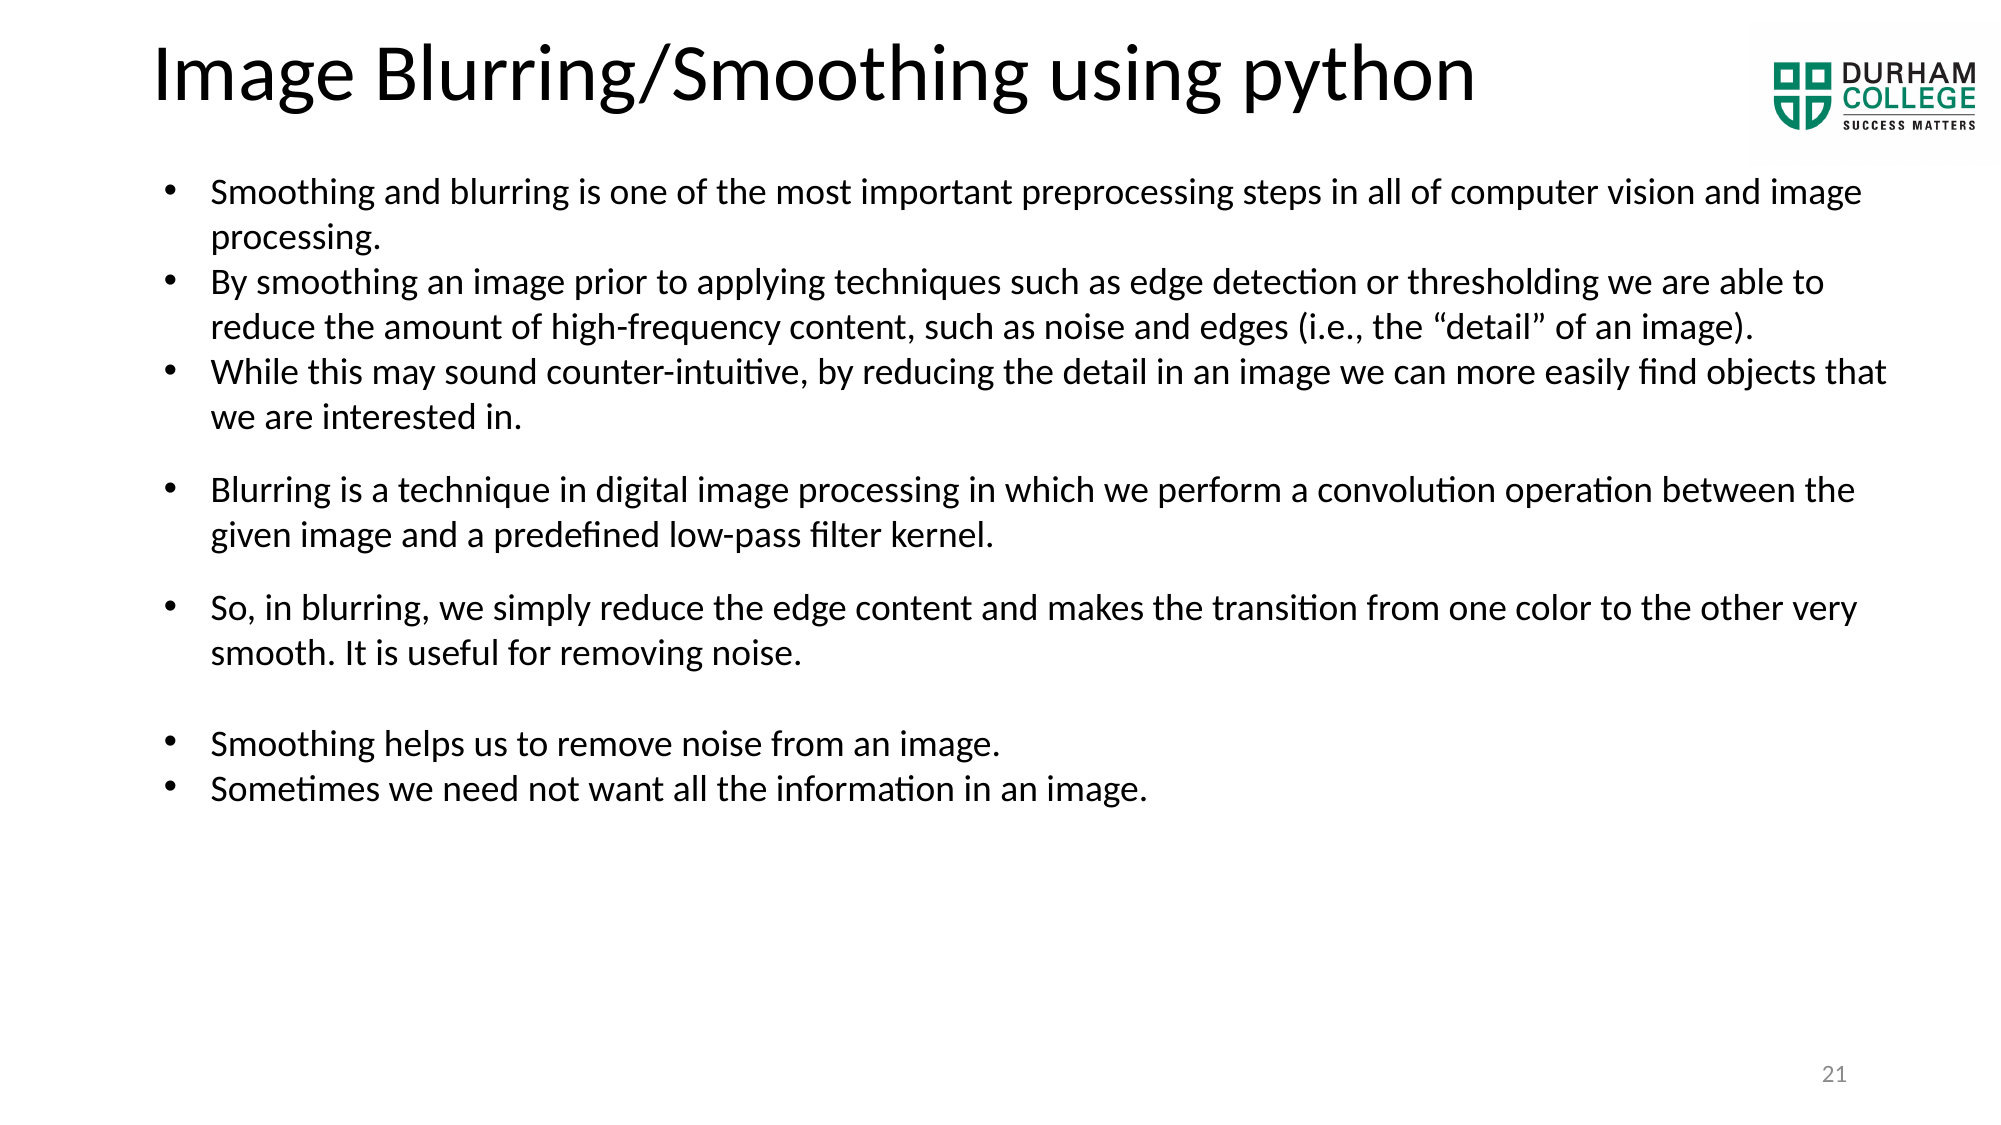

# Image Blurring/Smoothing using python
Smoothing and blurring is one of the most important preprocessing steps in all of computer vision and image processing.
By smoothing an image prior to applying techniques such as edge detection or thresholding we are able to reduce the amount of high-frequency content, such as noise and edges (i.e., the “detail” of an image).
While this may sound counter-intuitive, by reducing the detail in an image we can more easily find objects that we are interested in.
Blurring is a technique in digital image processing in which we perform a convolution operation between the given image and a predefined low-pass filter kernel.
So, in blurring, we simply reduce the edge content and makes the transition from one color to the other very smooth. It is useful for removing noise.
Smoothing helps us to remove noise from an image.
Sometimes we need not want all the information in an image.
21